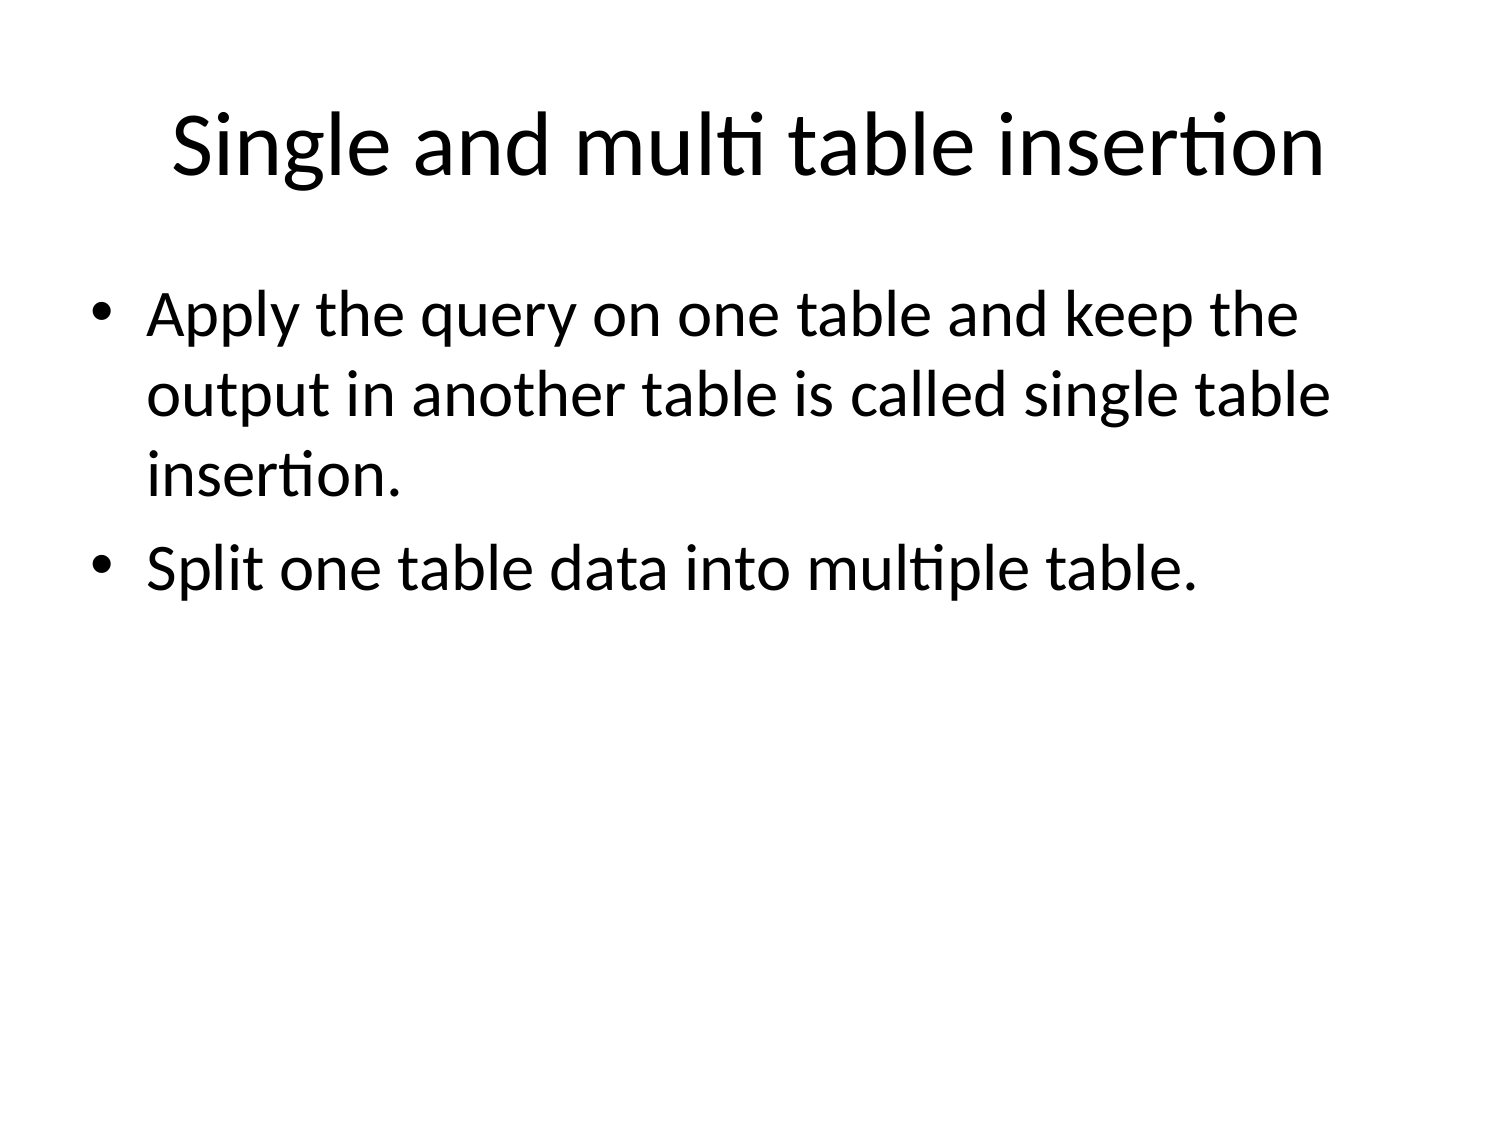

# Single and multi table insertion
Apply the query on one table and keep the output in another table is called single table insertion.
Split one table data into multiple table.